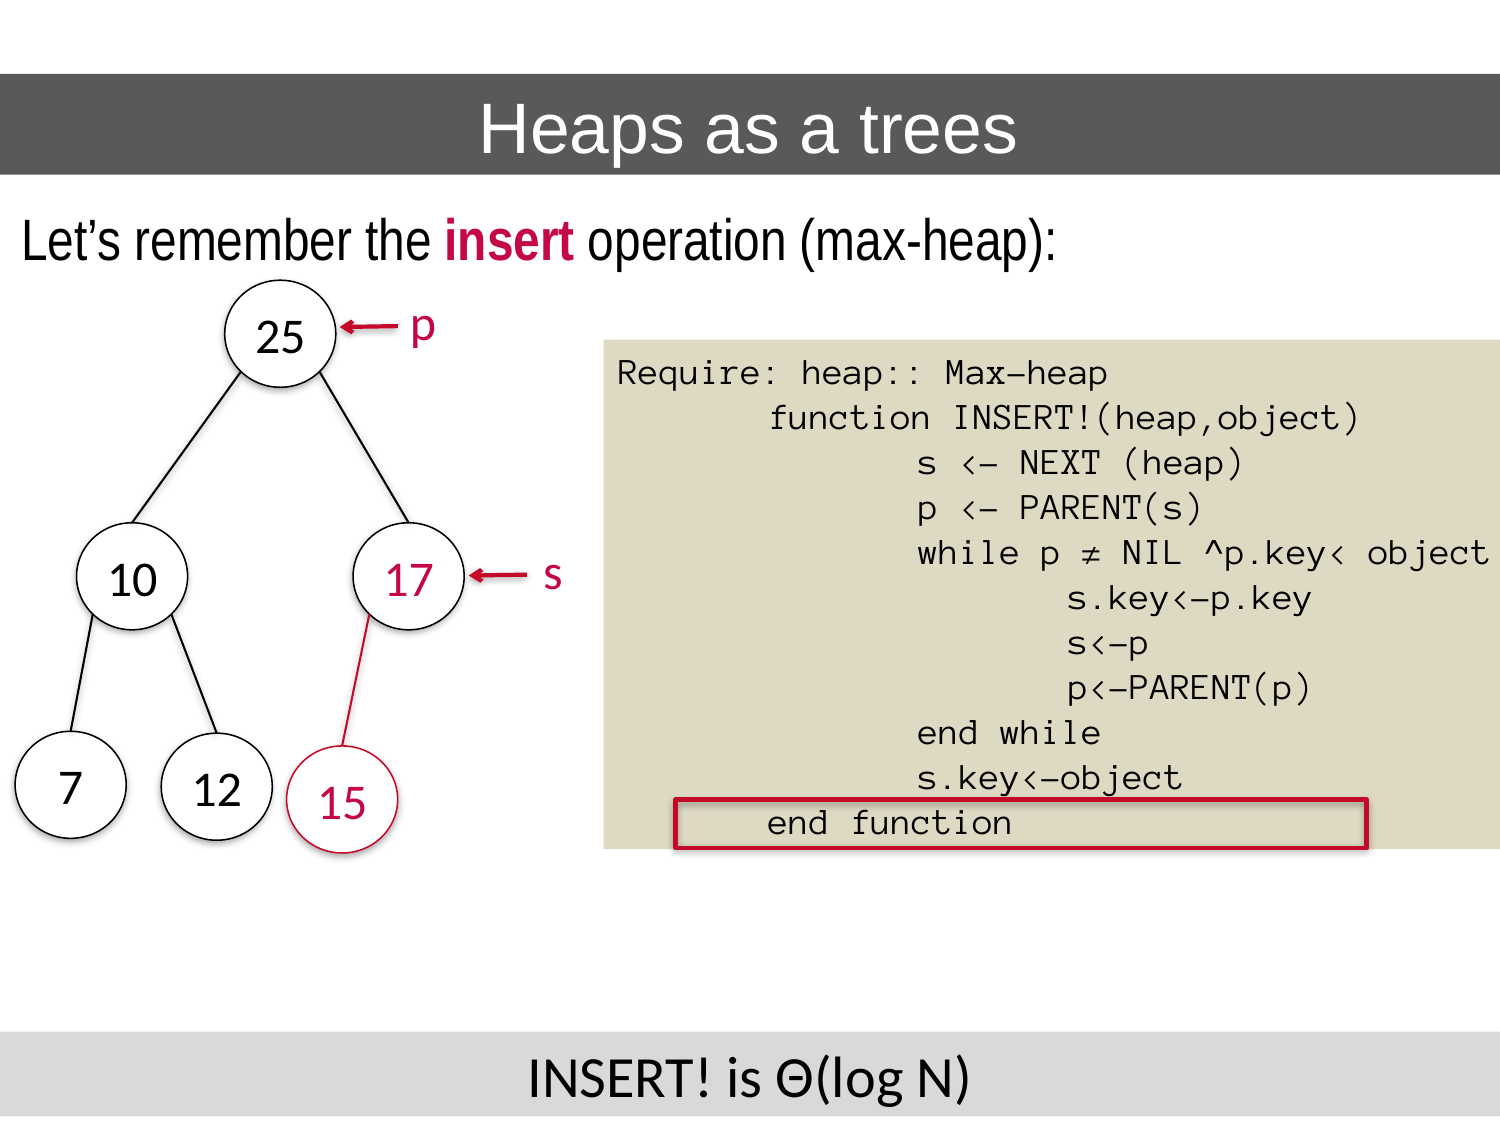

Heaps as a trees
Let’s remember the insert operation (max-heap):
25
p
Require: heap:: Max-heap
	function INSERT!(heap,object)
		s <- NEXT (heap)
		p <- PARENT(s)
		while p ≠ NIL ^p.key< object do
			s.key<-p.key
			s<-p
			p<-PARENT(p)
		end while
		s.key<-object
	end function
10
17
s
7
12
15

INSERT! is Θ(log N)